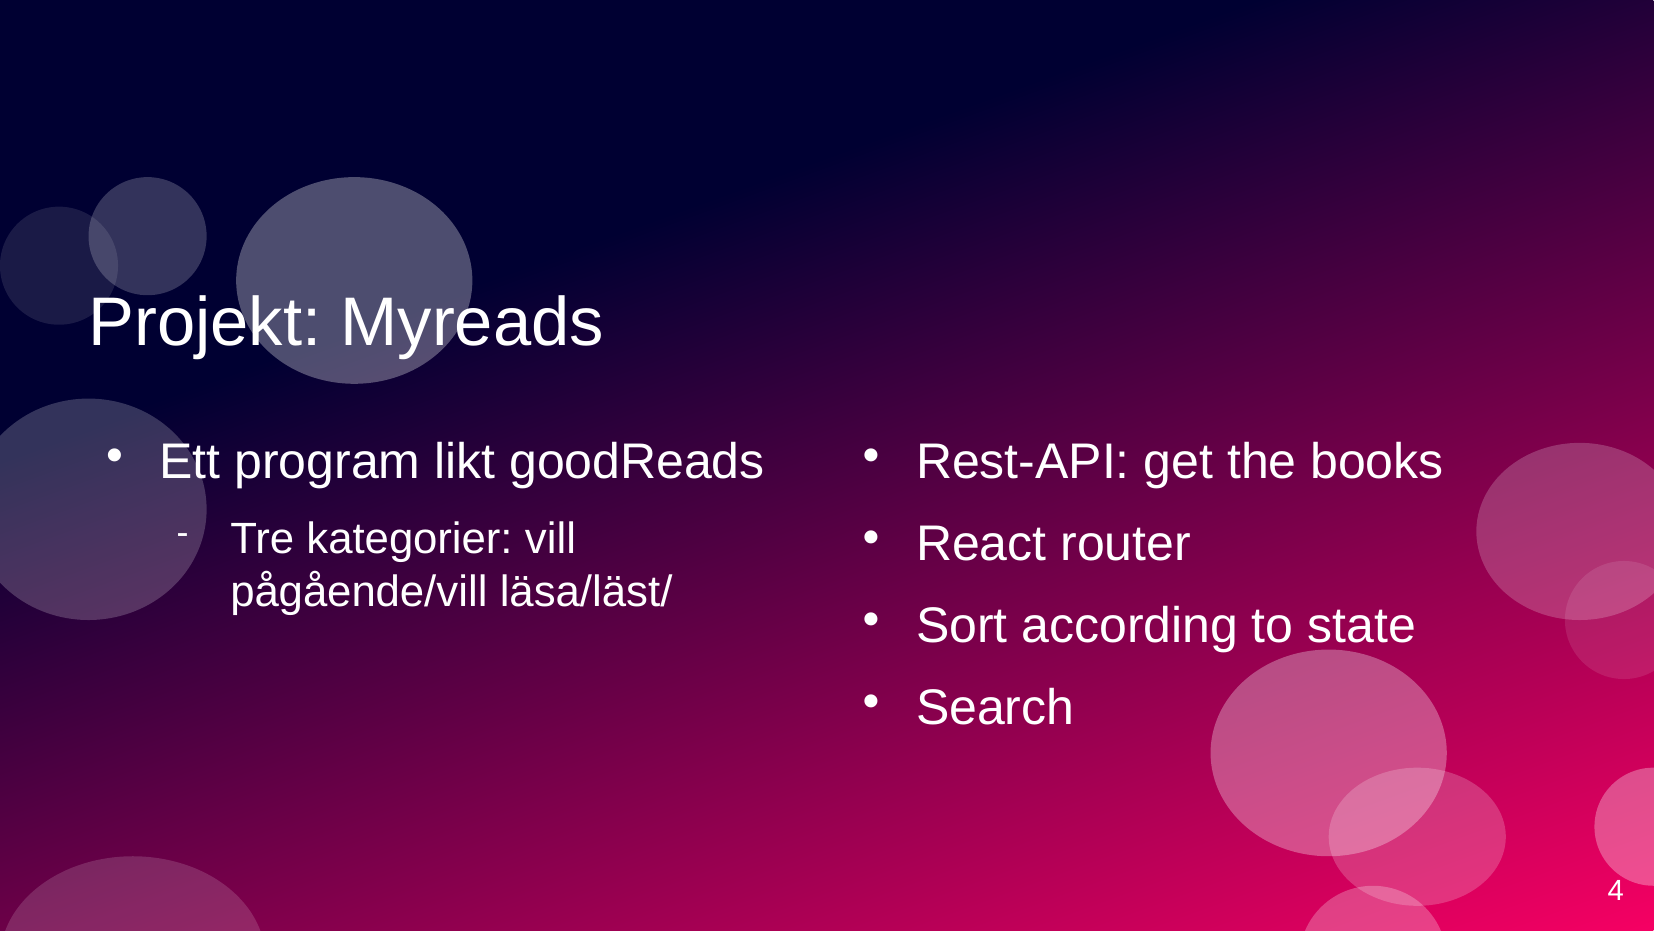

# Projekt: Myreads
Ett program likt goodReads
Tre kategorier: vill pågående/vill läsa/läst/
Rest-API: get the books
React router
Sort according to state
Search
4